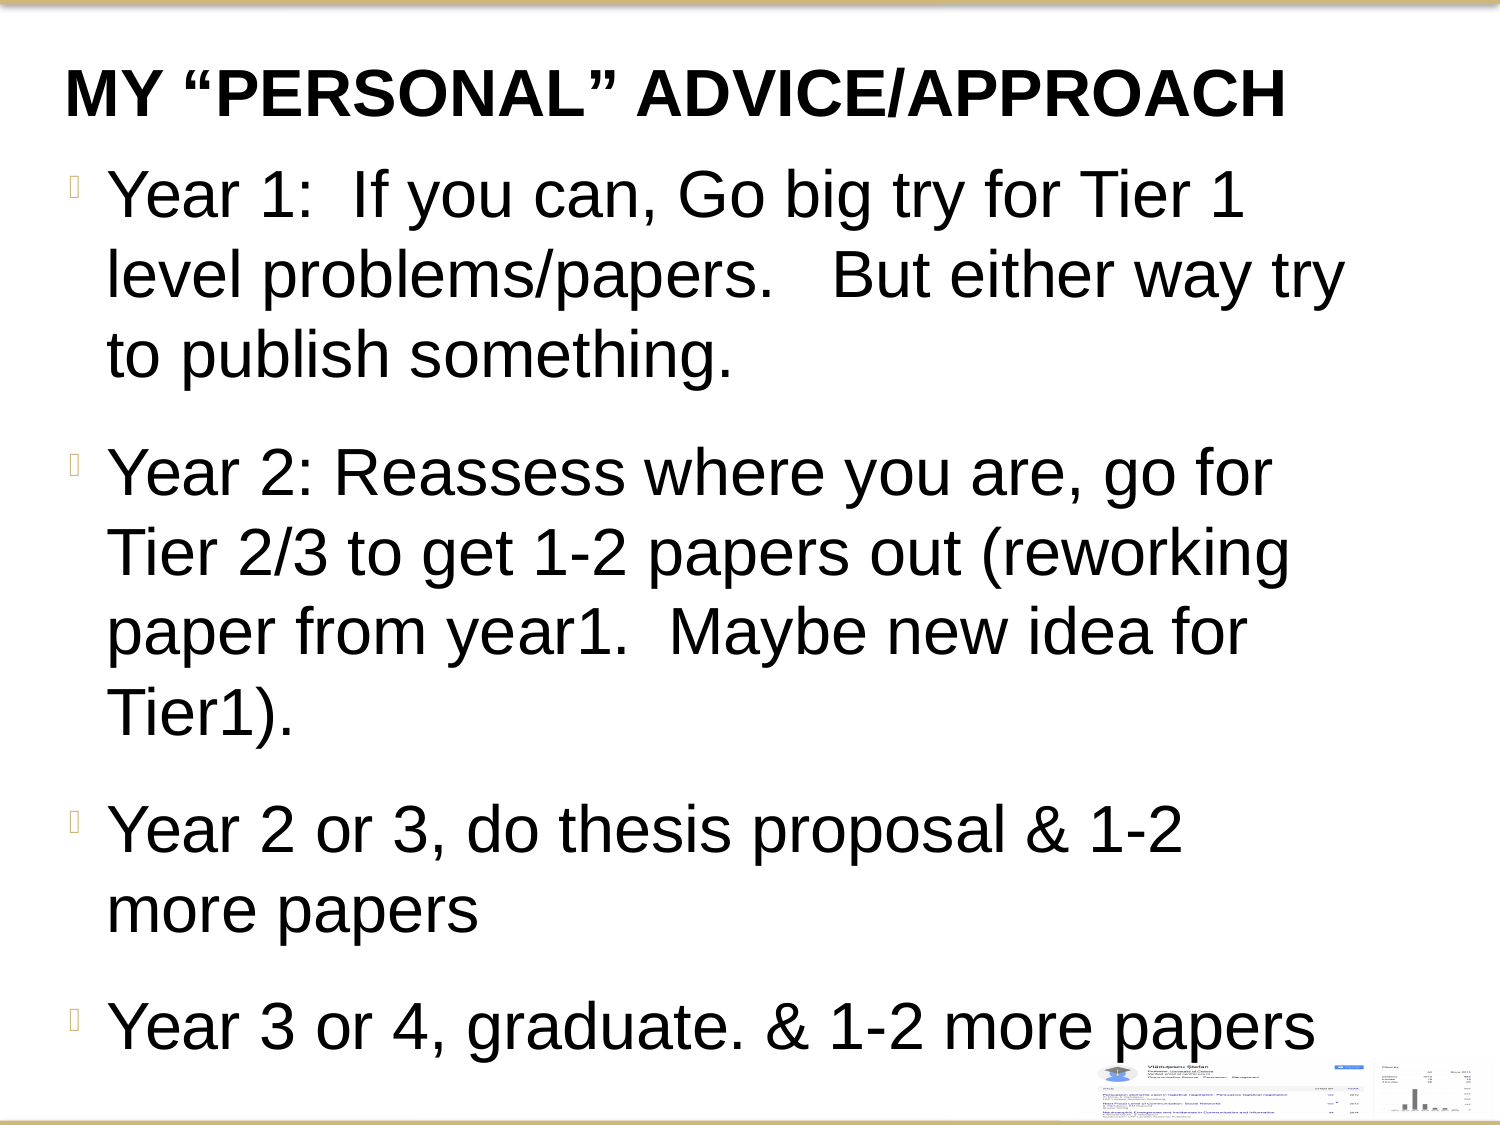

My “personal” advice/approach
Year 1:  If you can, Go big try for Tier 1 level problems/papers.   But either way try to publish something.
Year 2: Reassess where you are, go for Tier 2/3 to get 1-2 papers out (reworking paper from year1.  Maybe new idea for Tier1).
Year 2 or 3, do thesis proposal & 1-2 more papers
Year 3 or 4, graduate. & 1-2 more papers